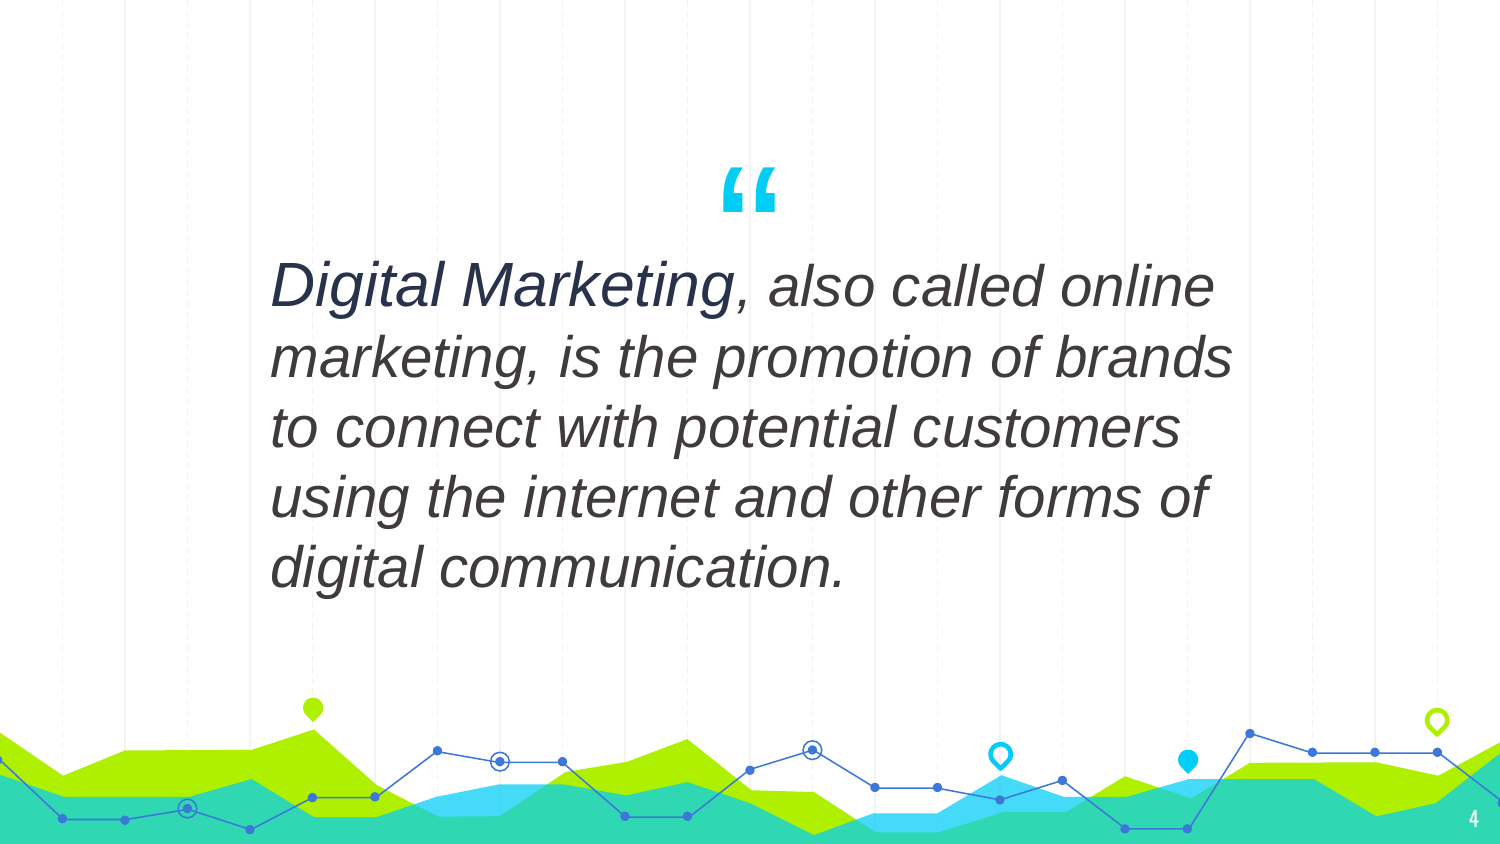

Digital Marketing, also called online marketing, is the promotion of brands to connect with potential customers using the internet and other forms of digital communication.
4